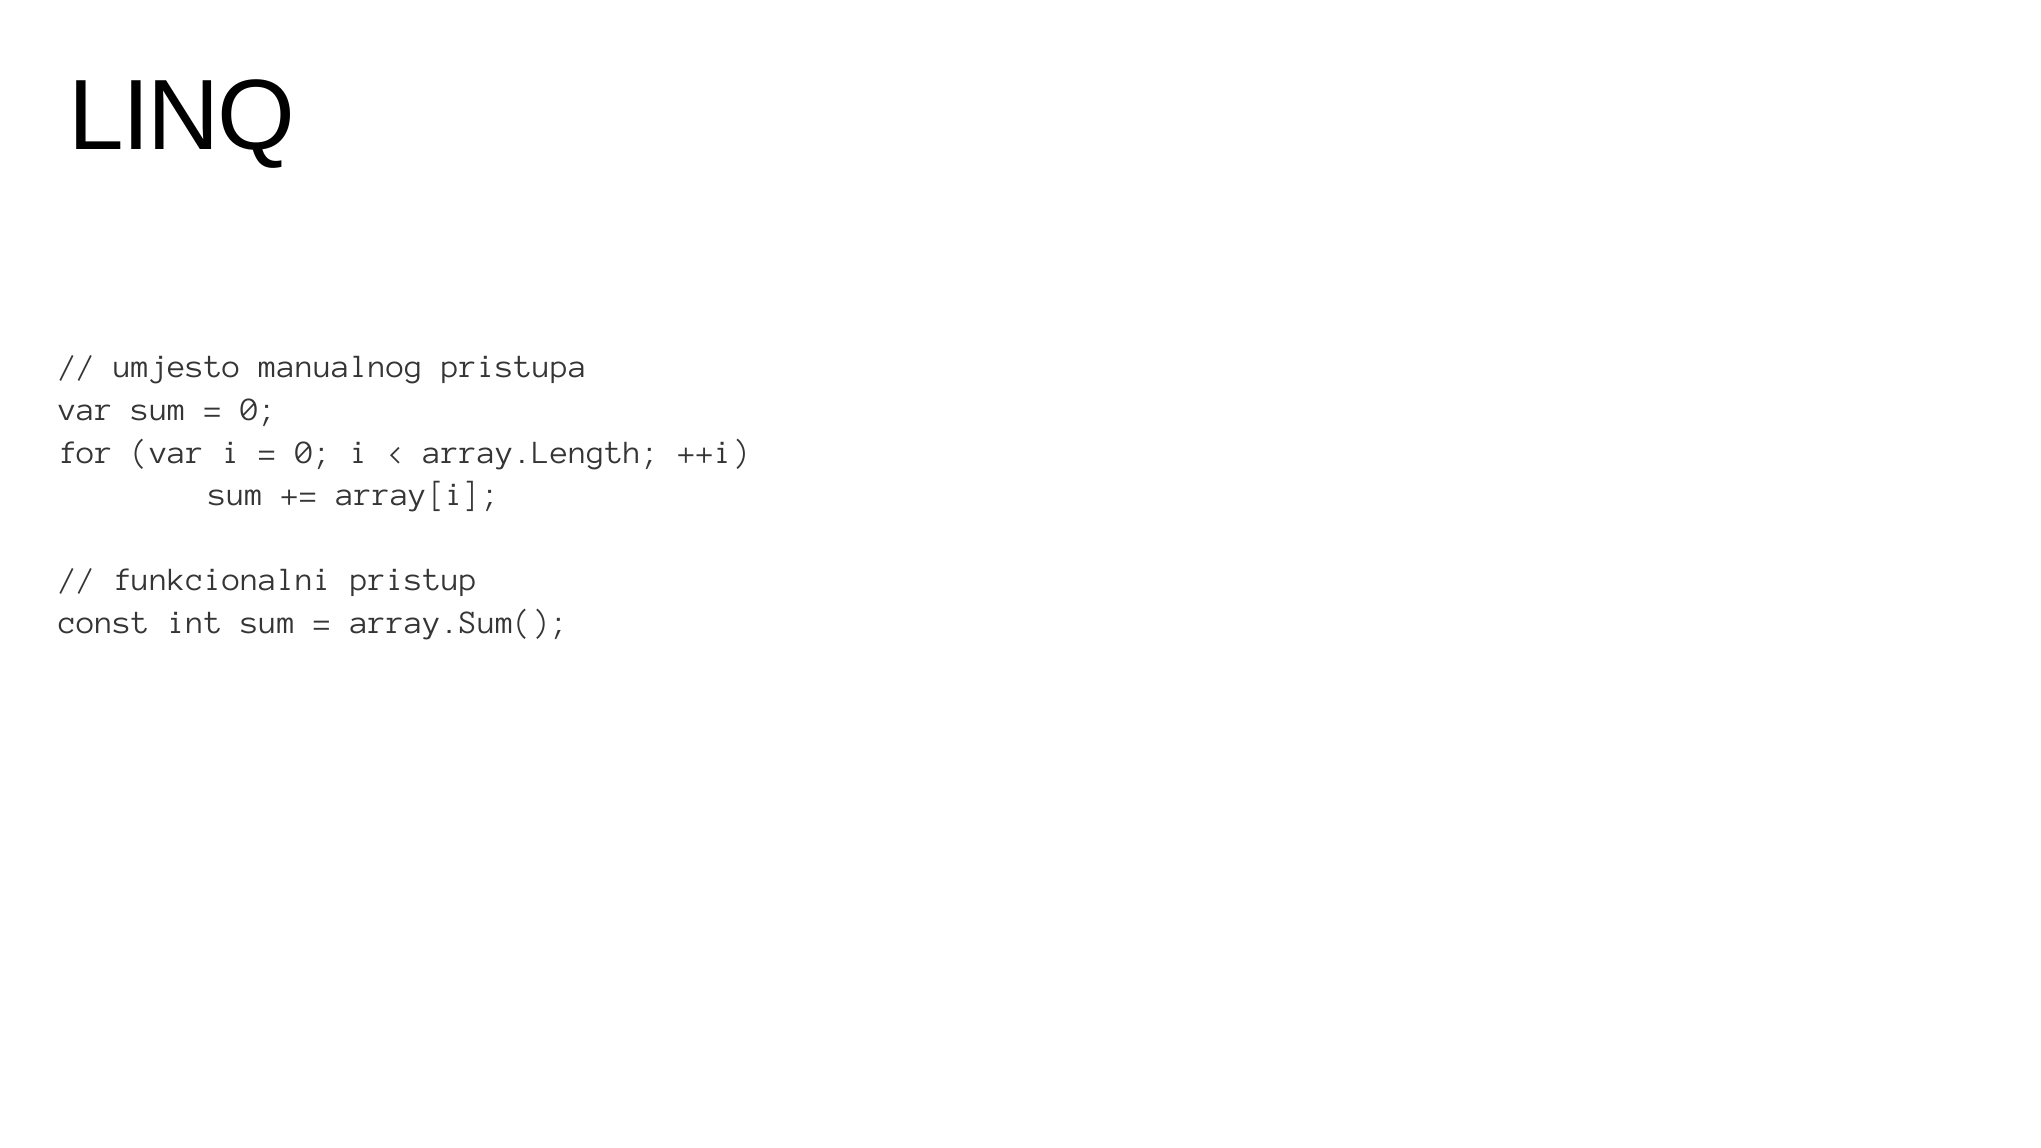

# LINQ
// umjesto manualnog pristupa
var sum = 0;
for (var i = 0; i < array.Length; ++i)
	sum += array[i];

// funkcionalni pristup
const int sum = array.Sum();